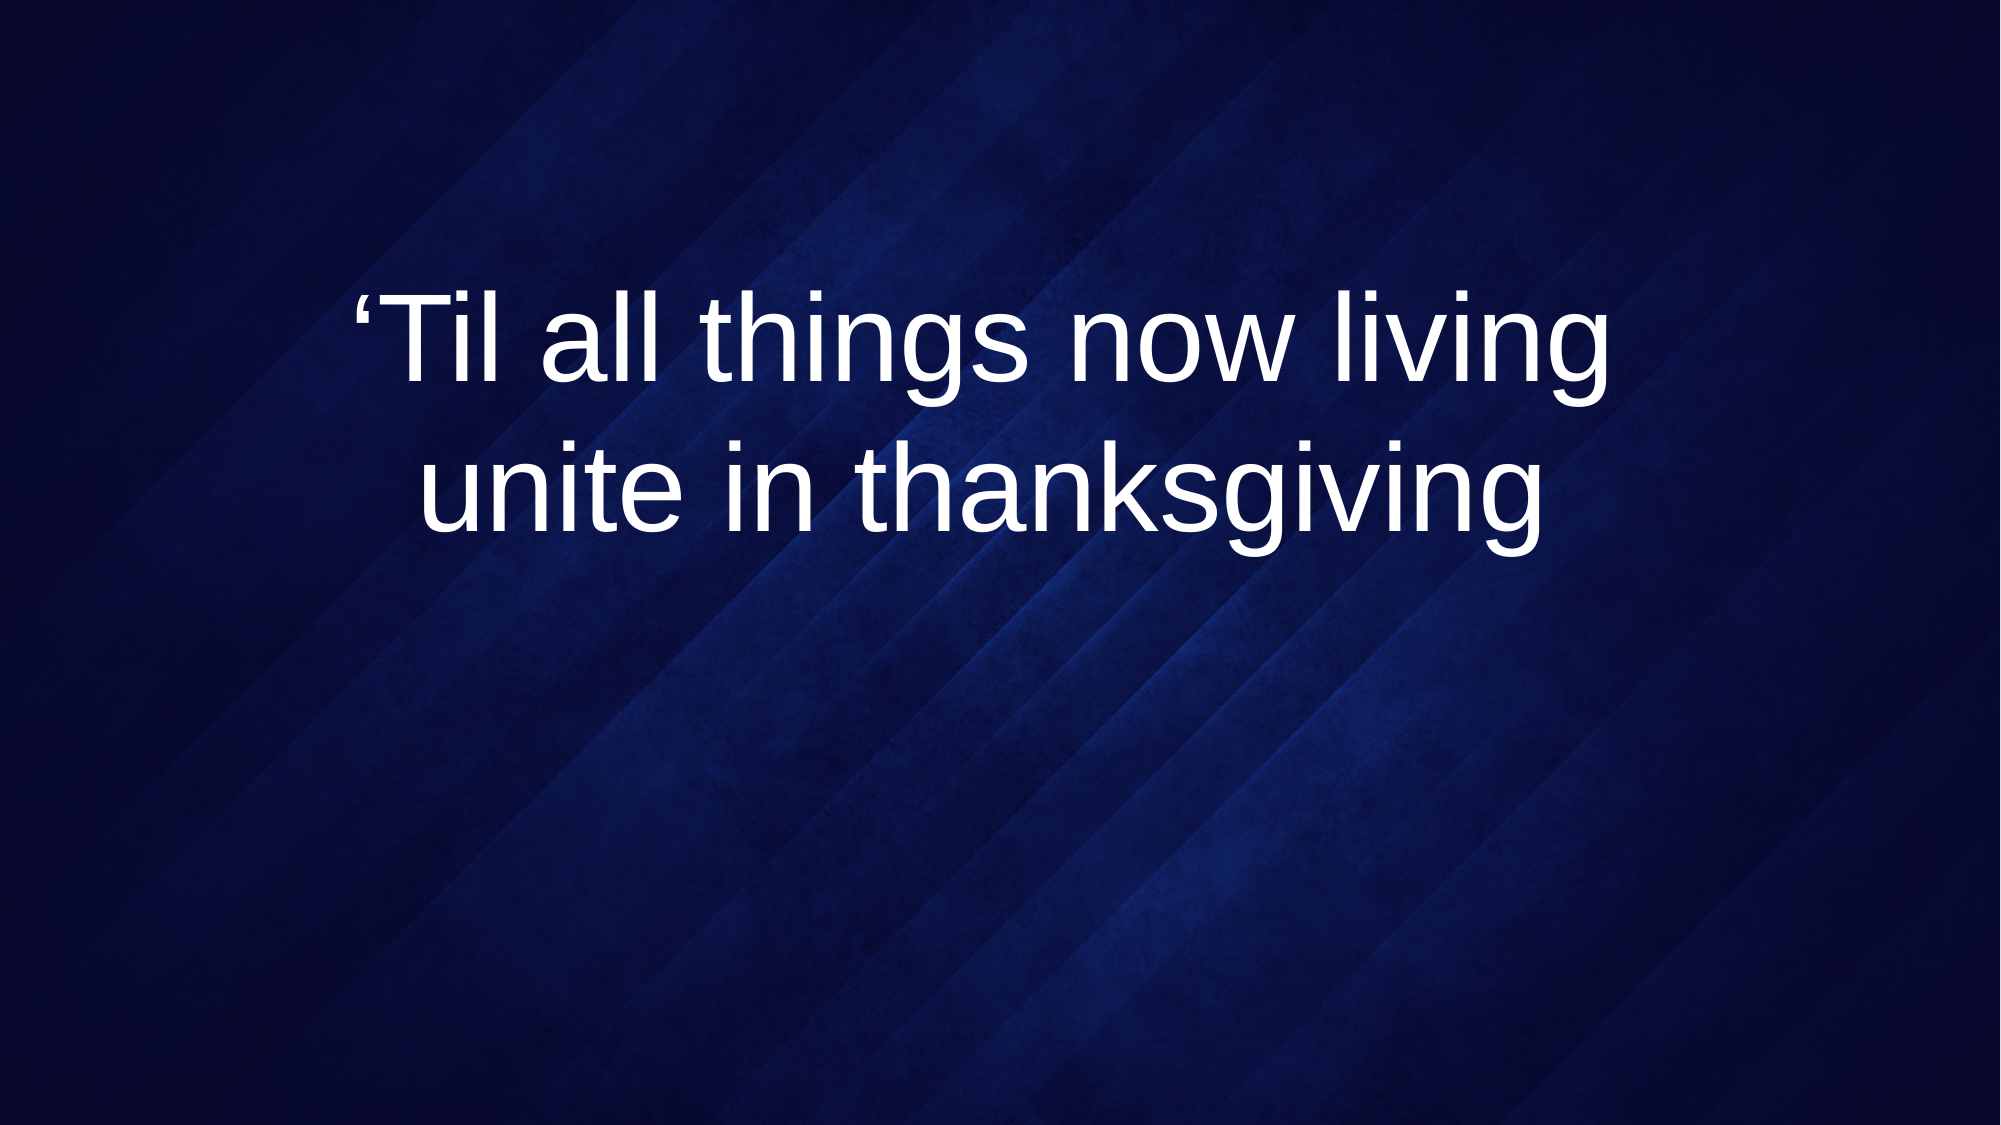

# ‘Til all things now living unite in thanksgiving